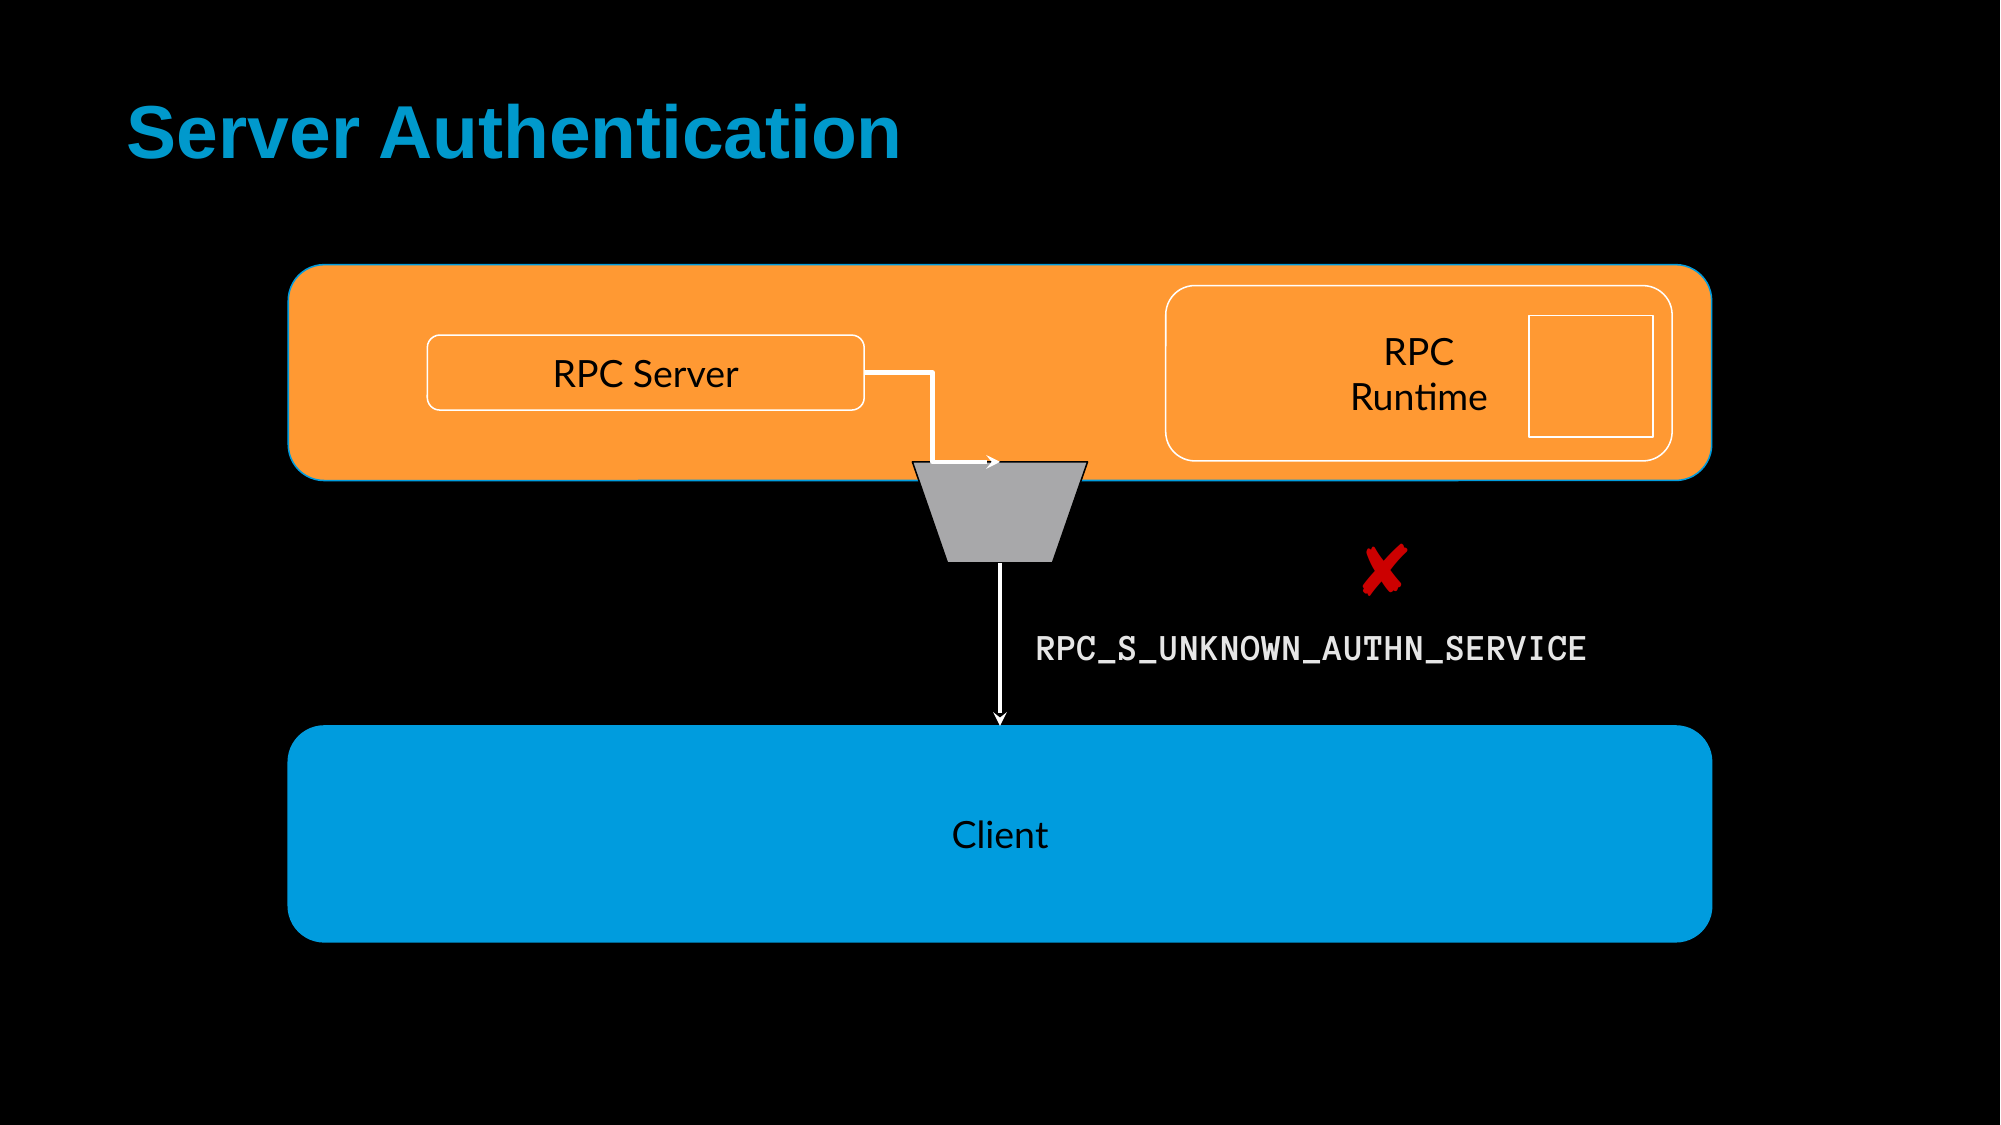

# Server Authentication

RPC
Runtime

RPC Server

✘
RPC_S_UNKNOWN_AUTHN_SERVICE
Client